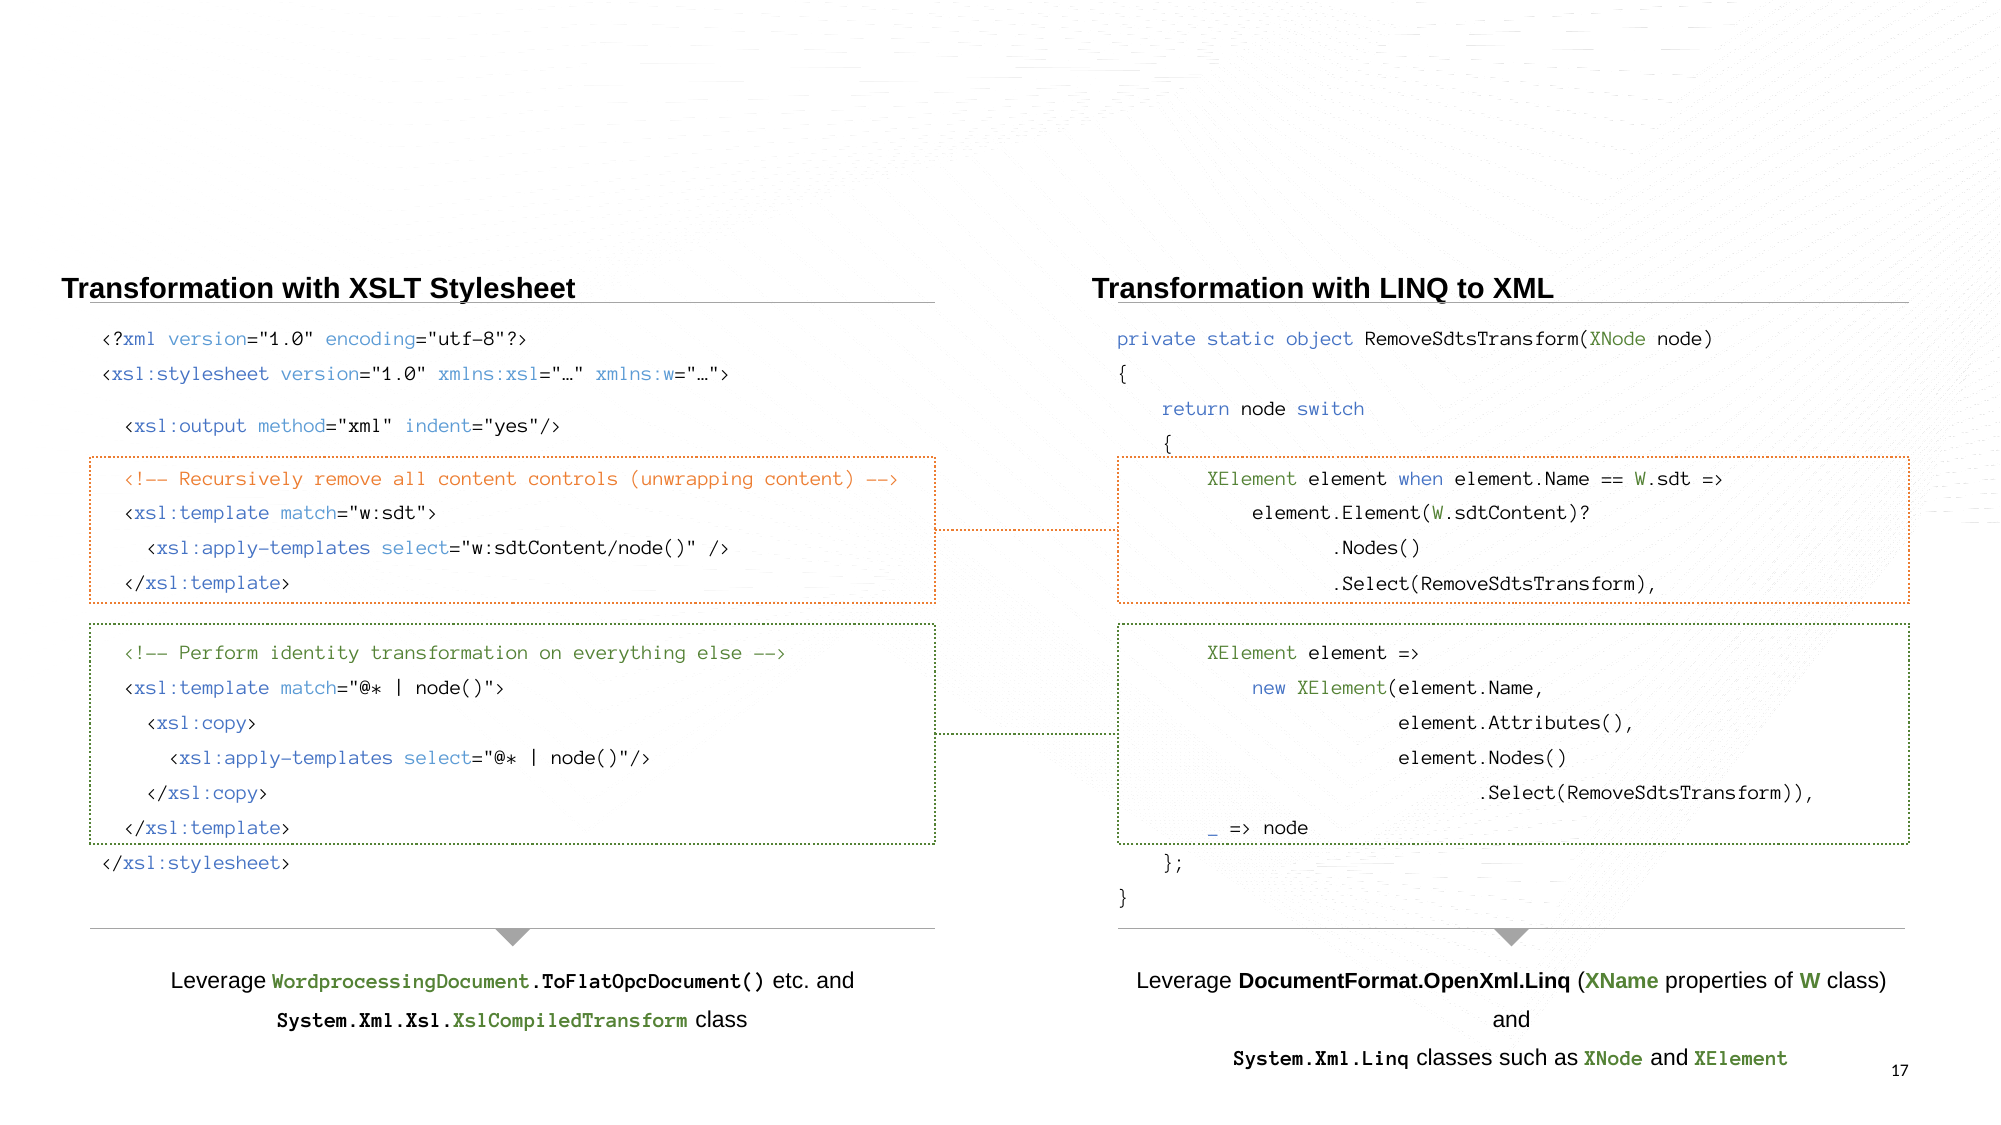

# The Open XML SDK unlocks several options for transforming Open XML markup in a purely functional way, including XSLT stylesheets and Linq to XML
Transformation with XSLT Stylesheet
Transformation with LINQ to XML
<?xml version="1.0" encoding="utf-8"?>
<xsl:stylesheet version="1.0" xmlns:xsl="…" xmlns:w="…">

  <xsl:output method="xml" indent="yes"/>

  <!-- Recursively remove all content controls (unwrapping content) -->
  <xsl:template match="w:sdt">
    <xsl:apply-templates select="w:sdtContent/node()" />
  </xsl:template>

  <!-- Perform identity transformation on everything else -->
  <xsl:template match="@* | node()">
    <xsl:copy>
      <xsl:apply-templates select="@* | node()"/>
    </xsl:copy>
  </xsl:template>
</xsl:stylesheet>
private static object RemoveSdtsTransform(XNode node)
{
    return node switch
    {
        XElement element when element.Name == W.sdt =>
            element.Element(W.sdtContent)?
                   .Nodes()
                   .Select(RemoveSdtsTransform),

        XElement element =>
            new XElement(element.Name,
                         element.Attributes(),
                         element.Nodes()
                                .Select(RemoveSdtsTransform)),
        _ => node
    };
}

Leverage WordprocessingDocument.ToFlatOpcDocument() etc. and System.Xml.Xsl.XslCompiledTransform class
Leverage DocumentFormat.OpenXml.Linq (XName properties of W class) and
System.Xml.Linq classes such as XNode and XElement

17